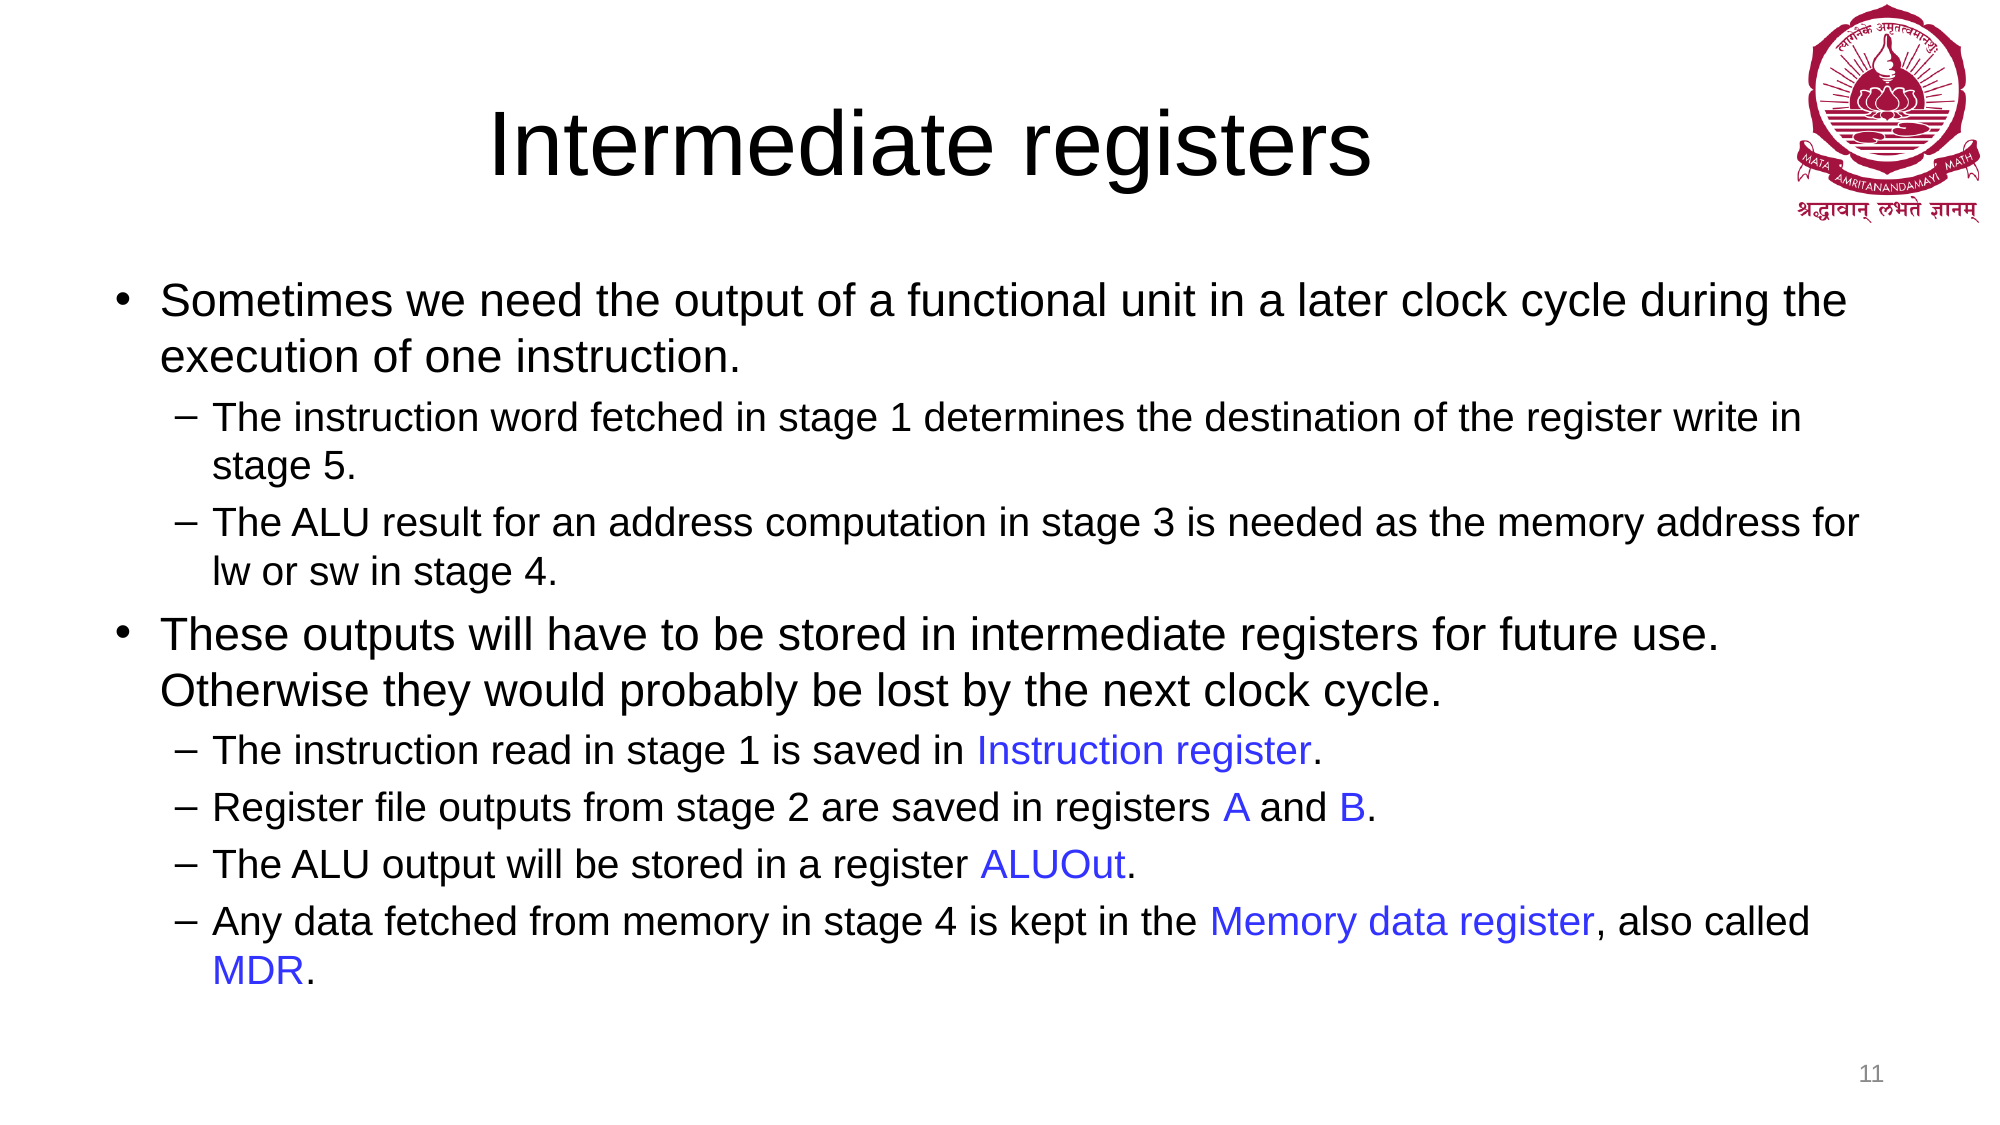

# Intermediate registers
Sometimes we need the output of a functional unit in a later clock cycle during the execution of one instruction.
The instruction word fetched in stage 1 determines the destination of the register write in stage 5.
The ALU result for an address computation in stage 3 is needed as the memory address for lw or sw in stage 4.
These outputs will have to be stored in intermediate registers for future use. Otherwise they would probably be lost by the next clock cycle.
The instruction read in stage 1 is saved in Instruction register.
Register file outputs from stage 2 are saved in registers A and B.
The ALU output will be stored in a register ALUOut.
Any data fetched from memory in stage 4 is kept in the Memory data register, also called MDR.
11